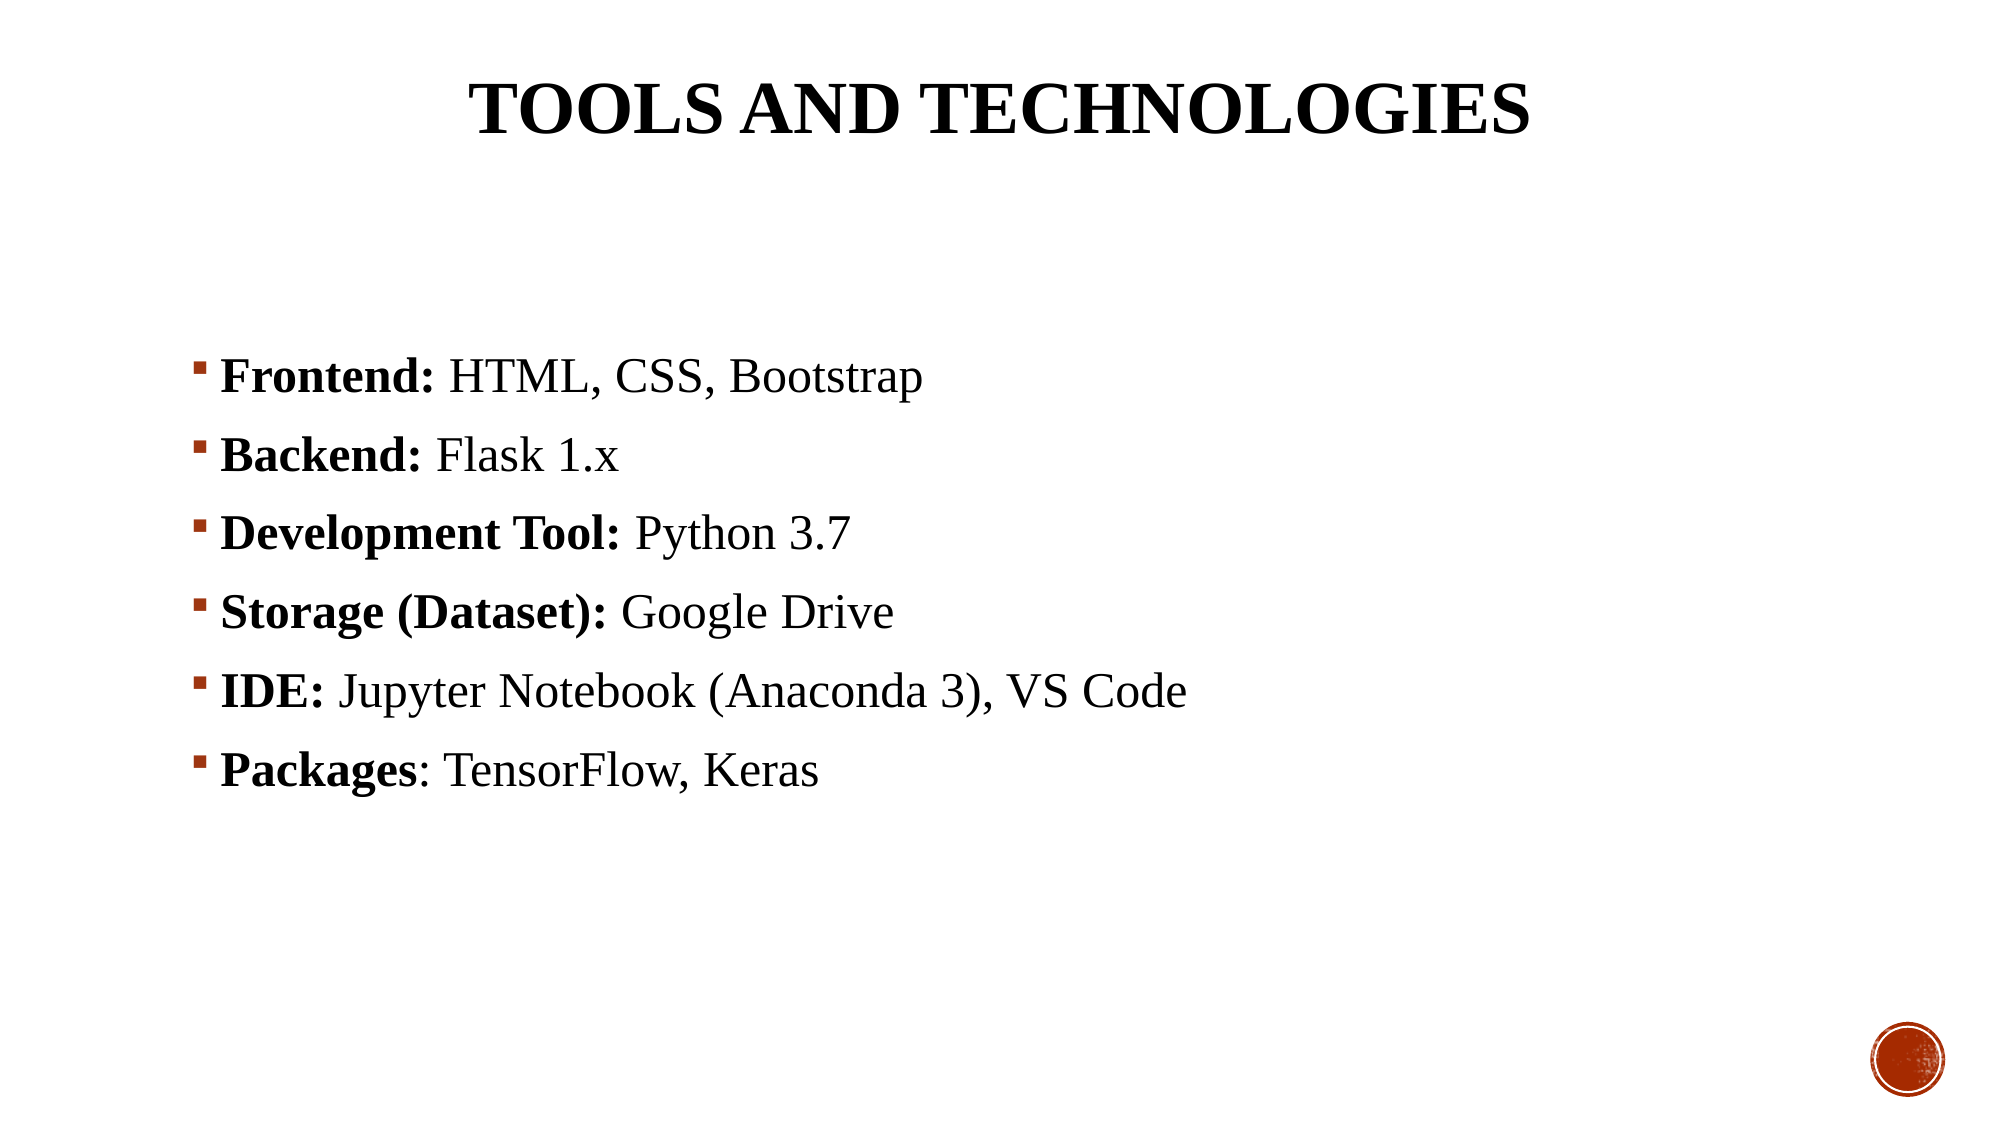

# TOOLS AND TECHNOLOGIES
Frontend: HTML, CSS, Bootstrap
Backend: Flask 1.x
Development Tool: Python 3.7
Storage (Dataset): Google Drive
IDE: Jupyter Notebook (Anaconda 3), VS Code
Packages: TensorFlow, Keras